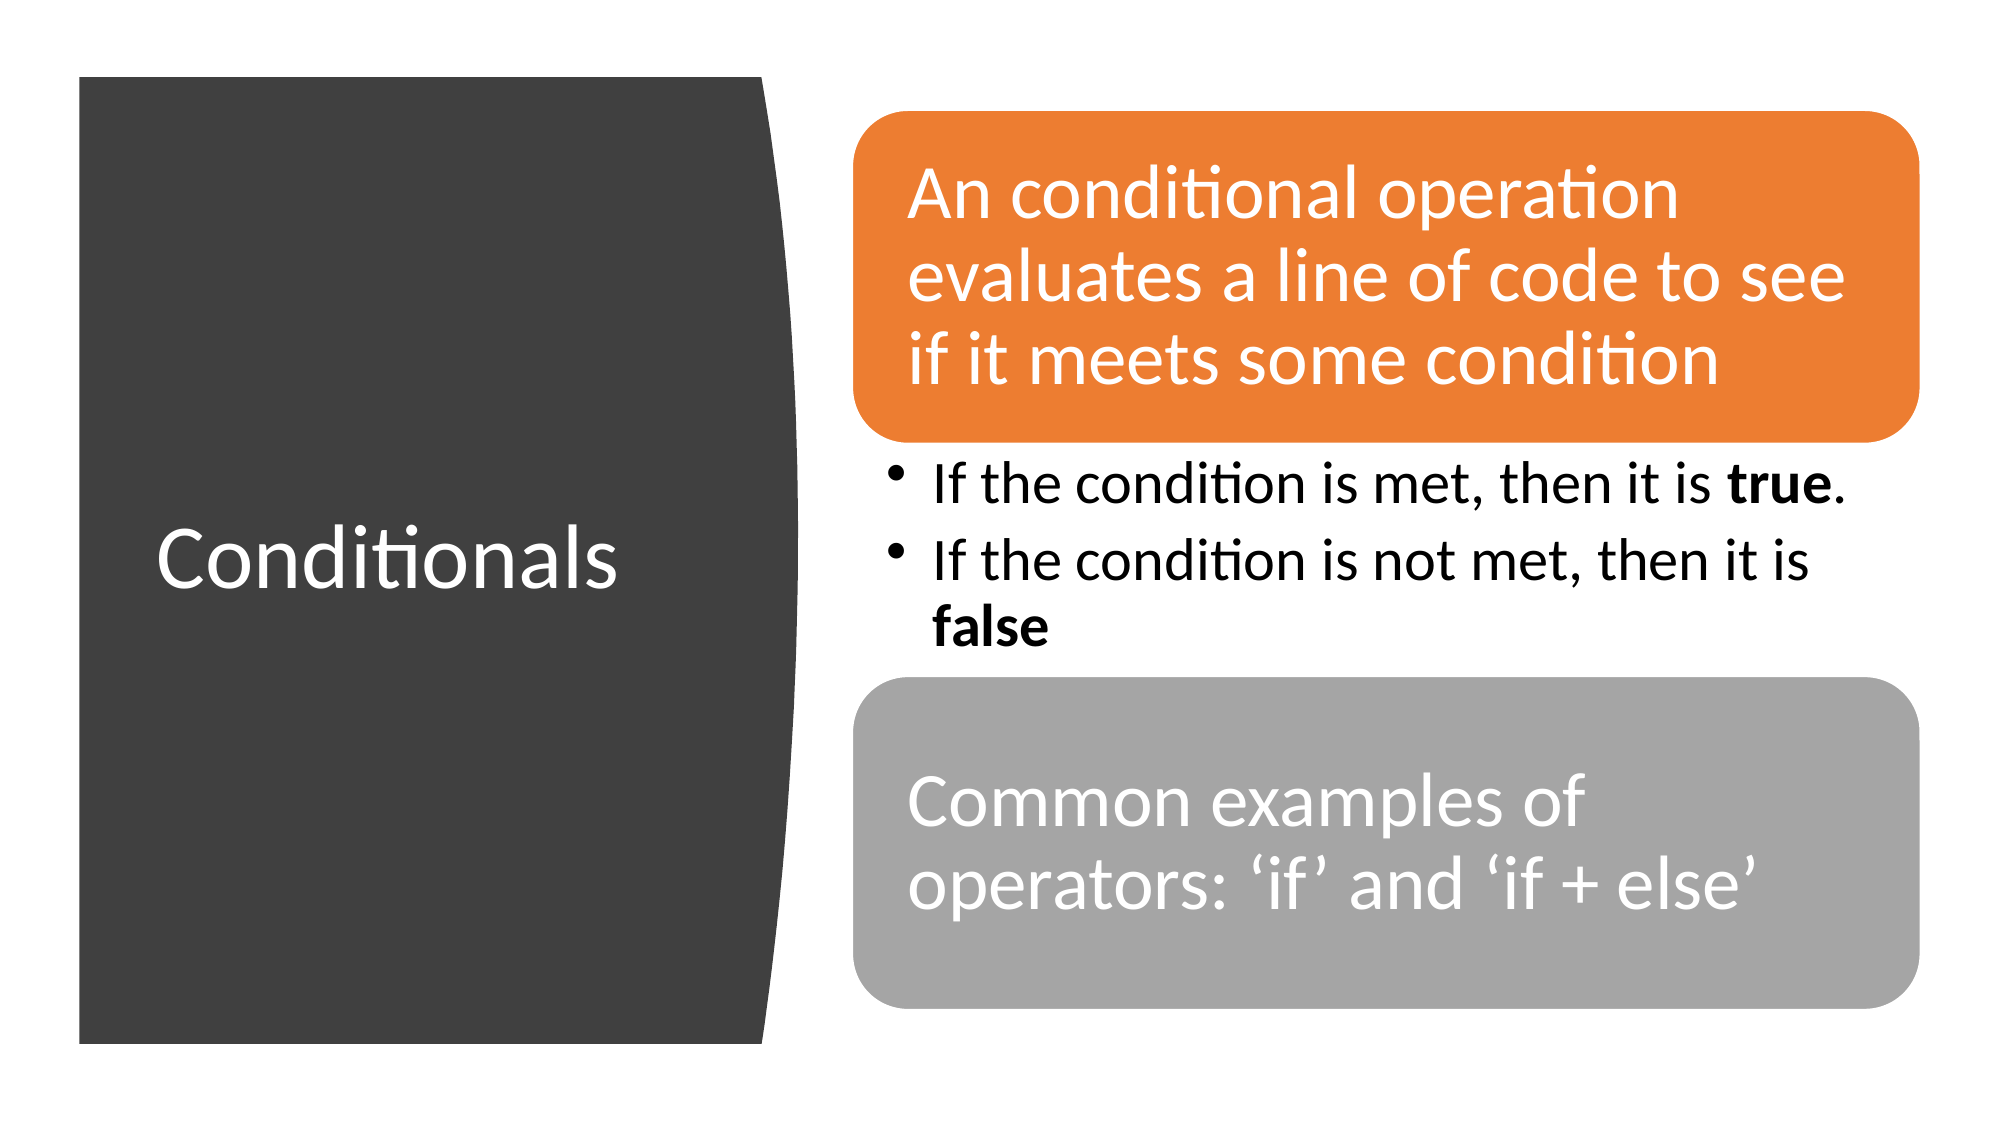

An conditional operation evaluates a line of code to see if it meets some condition
If the condition is met, then it is true.
If the condition is not met, then it is false
Common examples of operators: ‘if’ and ‘if + else’

# Conditionals